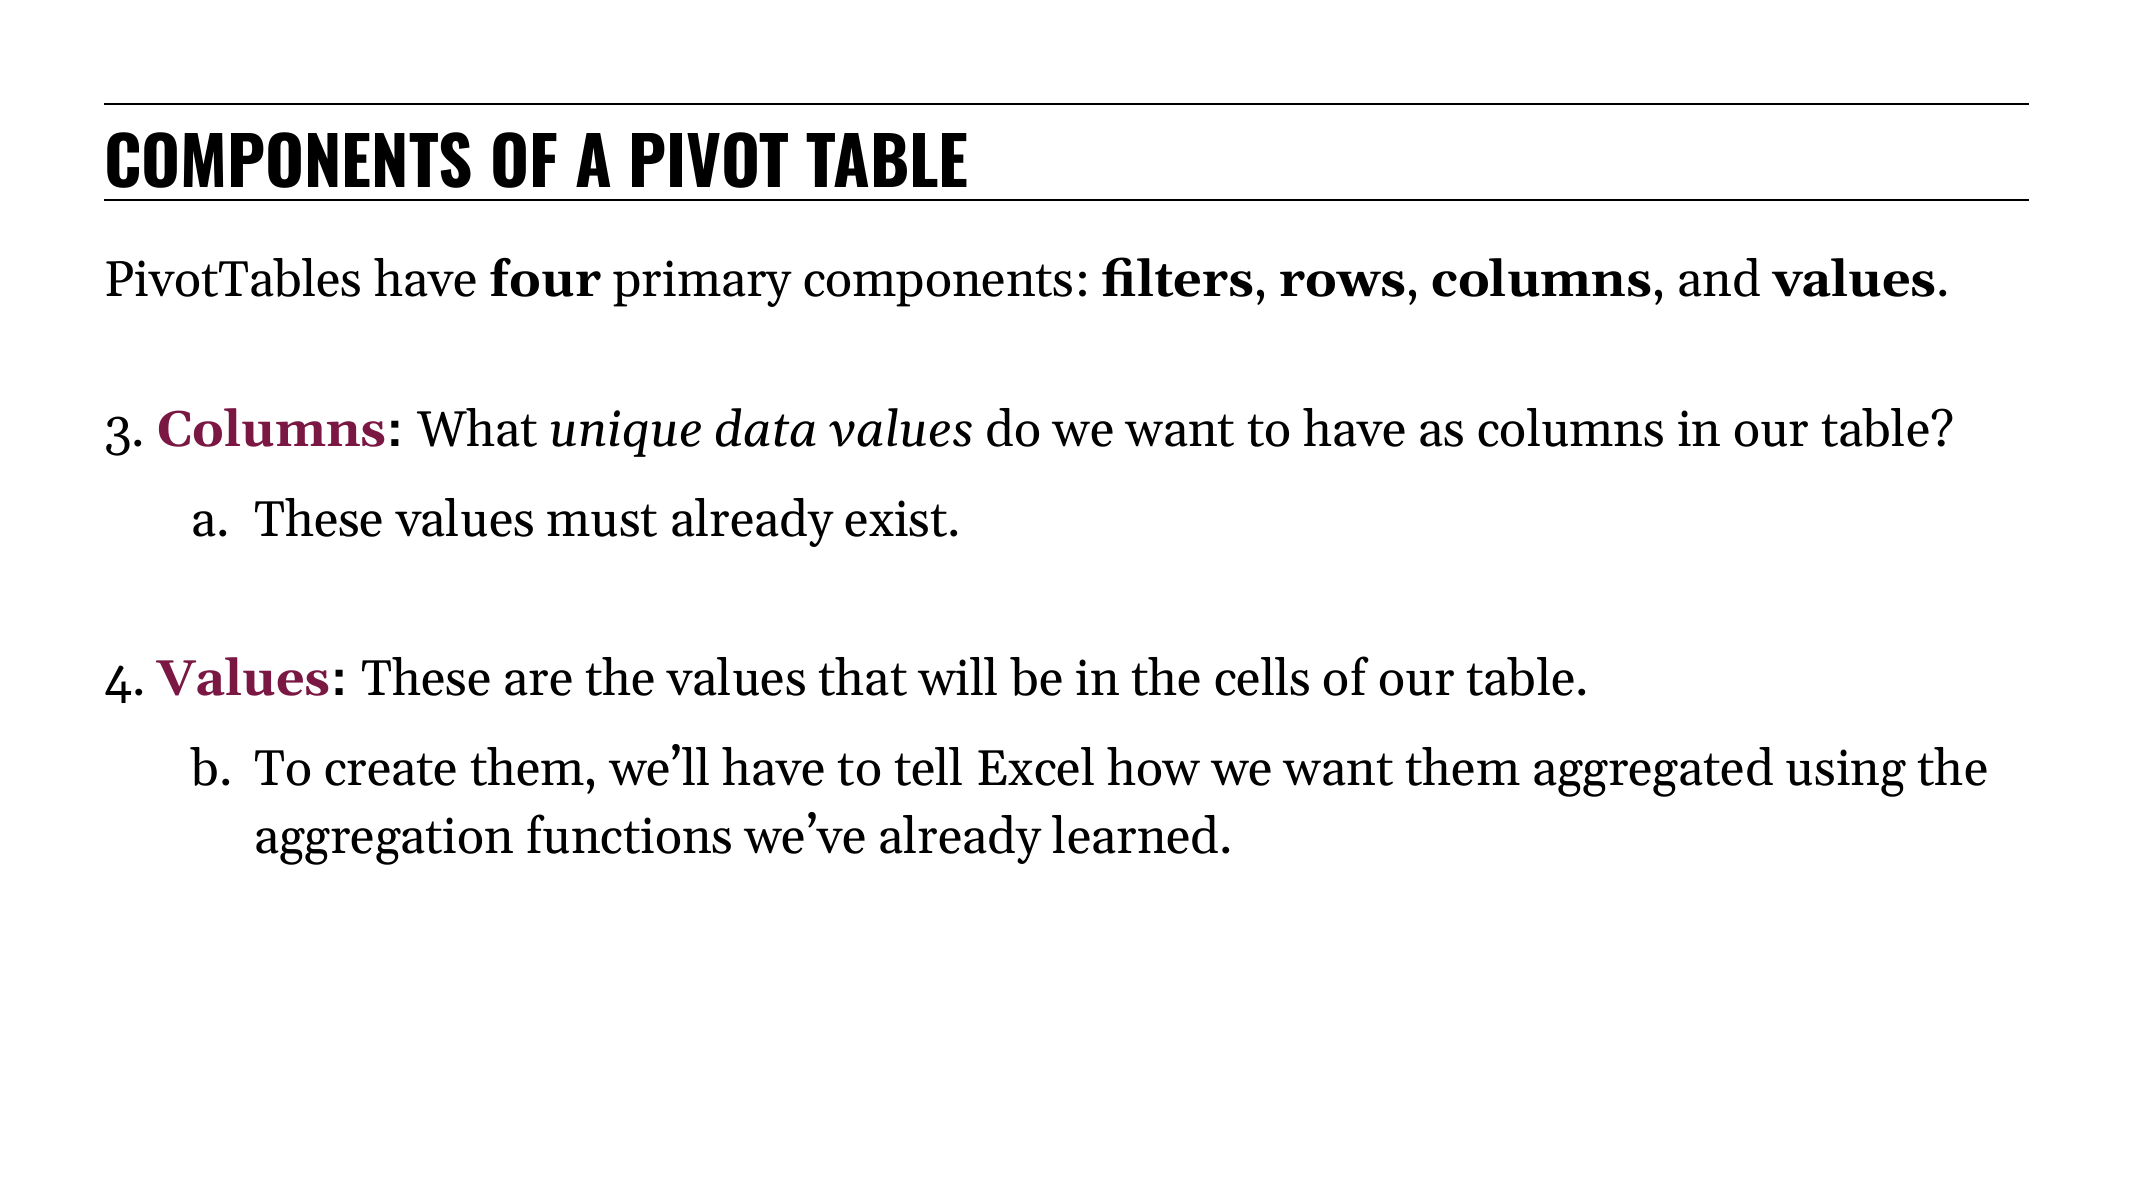

COMPONENTS OF A PIVOT TABLE
PivotTables have four primary components: filters, rows, columns, and values.
3. Columns: What unique data values do we want to have as columns in our table?
These values must already exist.
4. Values: These are the values that will be in the cells of our table.
To create them, we’ll have to tell Excel how we want them aggregated using the aggregation functions we’ve already learned.